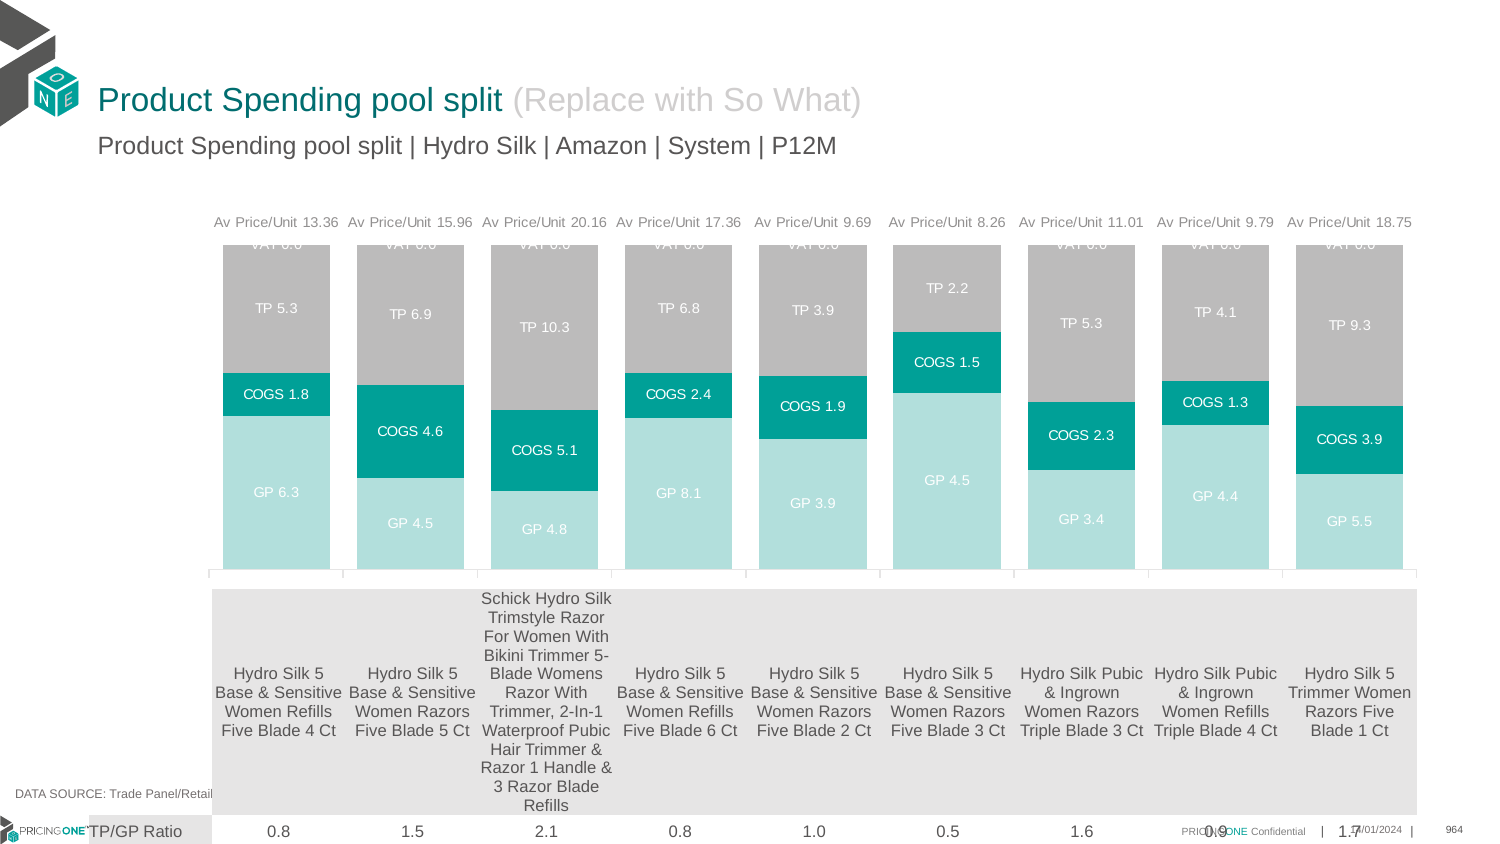

# Product Spending pool split (Replace with So What)
Product Spending pool split | Hydro Silk | Amazon | System | P12M

### Chart

| Category | GP | COGS | TP | VAT |
|---|---|---|---|---|
| Av Price/Unit 13.36 | 6.31031714253561 | 1.7663813703739424 | 5.288225444519469 | 0.0 |
| Av Price/Unit 15.96 | 4.480582334788087 | 4.571983711630114 | 6.90783861731461 | 0.0 |
| Av Price/Unit 20.16 | 4.848979119688642 | 5.05382088031136 | 10.261124888657065 | 0.0 |
| Av Price/Unit 17.36 | 8.082211975941558 | 2.4406600573045543 | 6.8355218609772574 | 0.0 |
| Av Price/Unit 9.69 | 3.896635630068156 | 1.8827277697626978 | 3.9094486393711776 | 0.0 |
| Av Price/Unit 8.26 | 4.491413983722651 | 1.5453999999999999 | 2.222989419723074 | 0.0 |
| Av Price/Unit 11.01 | 3.3692 | 2.3115 | 5.329313027959548 | 0.0 |
| Av Price/Unit 9.79 | 4.36 | 1.3206999999999998 | 4.113317647058825 | 0.0 |
| Av Price/Unit 18.75 | 5.513433333333334 | 3.905566666666667 | 9.331 | 0.0 |
|  | Hydro Silk 5 Base & Sensitive Women Refills Five Blade 4 Ct | Hydro Silk 5 Base & Sensitive Women Razors Five Blade 5 Ct | Schick Hydro Silk Trimstyle Razor For Women With Bikini Trimmer 5-Blade Womens Razor With Trimmer, 2-In-1 Waterproof Pubic Hair Trimmer & Razor 1 Handle & 3 Razor Blade Refills | Hydro Silk 5 Base & Sensitive Women Refills Five Blade 6 Ct | Hydro Silk 5 Base & Sensitive Women Razors Five Blade 2 Ct | Hydro Silk 5 Base & Sensitive Women Razors Five Blade 3 Ct | Hydro Silk Pubic & Ingrown Women Razors Triple Blade 3 Ct | Hydro Silk Pubic & Ingrown Women Refills Triple Blade 4 Ct | Hydro Silk 5 Trimmer Women Razors Five Blade 1 Ct |
| --- | --- | --- | --- | --- | --- | --- | --- | --- | --- |
| TP/GP Ratio | 0.8 | 1.5 | 2.1 | 0.8 | 1.0 | 0.5 | 1.6 | 0.9 | 1.7 |
| GM% | 78% | 49% | 49% | 77% | 67% | 74% | 59% | 77% | 59% |
| TM% | 40% | 43% | 51% | 39% | 40% | 23% | 48% | 42% | 50% |
DATA SOURCE: Trade Panel/Retailer Data | Ending August 2024

14/01/2024
964